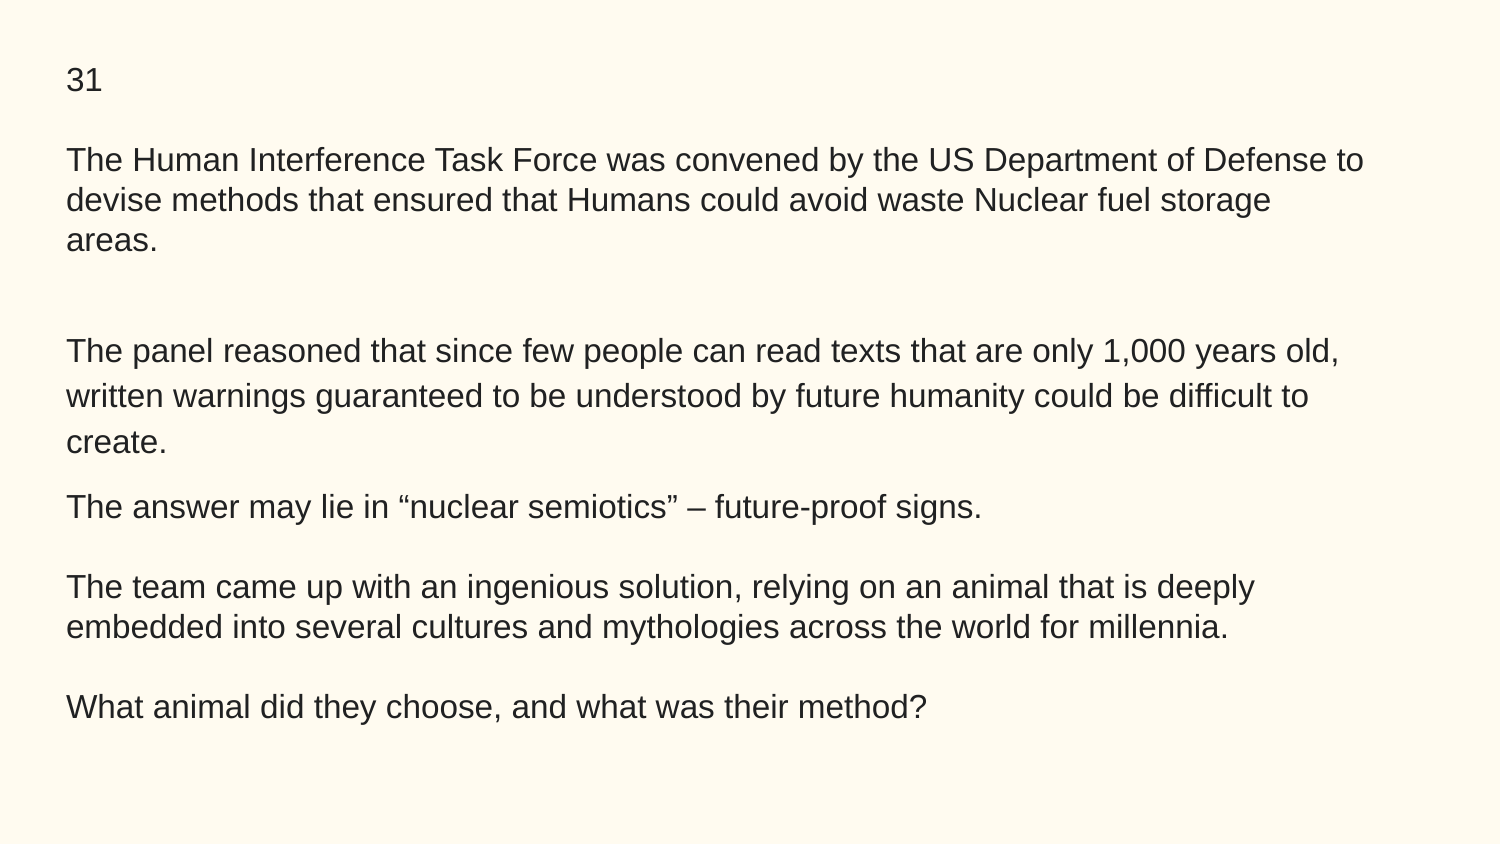

31

The Human Interference Task Force was convened by the US Department of Defense to devise methods that ensured that Humans could avoid waste Nuclear fuel storage areas.

The panel reasoned that since few people can read texts that are only 1,000 years old, written warnings guaranteed to be understood by future humanity could be difficult to create.
The answer may lie in “nuclear semiotics” – future-proof signs.

The team came up with an ingenious solution, relying on an animal that is deeply embedded into several cultures and mythologies across the world for millennia.

What animal did they choose, and what was their method?